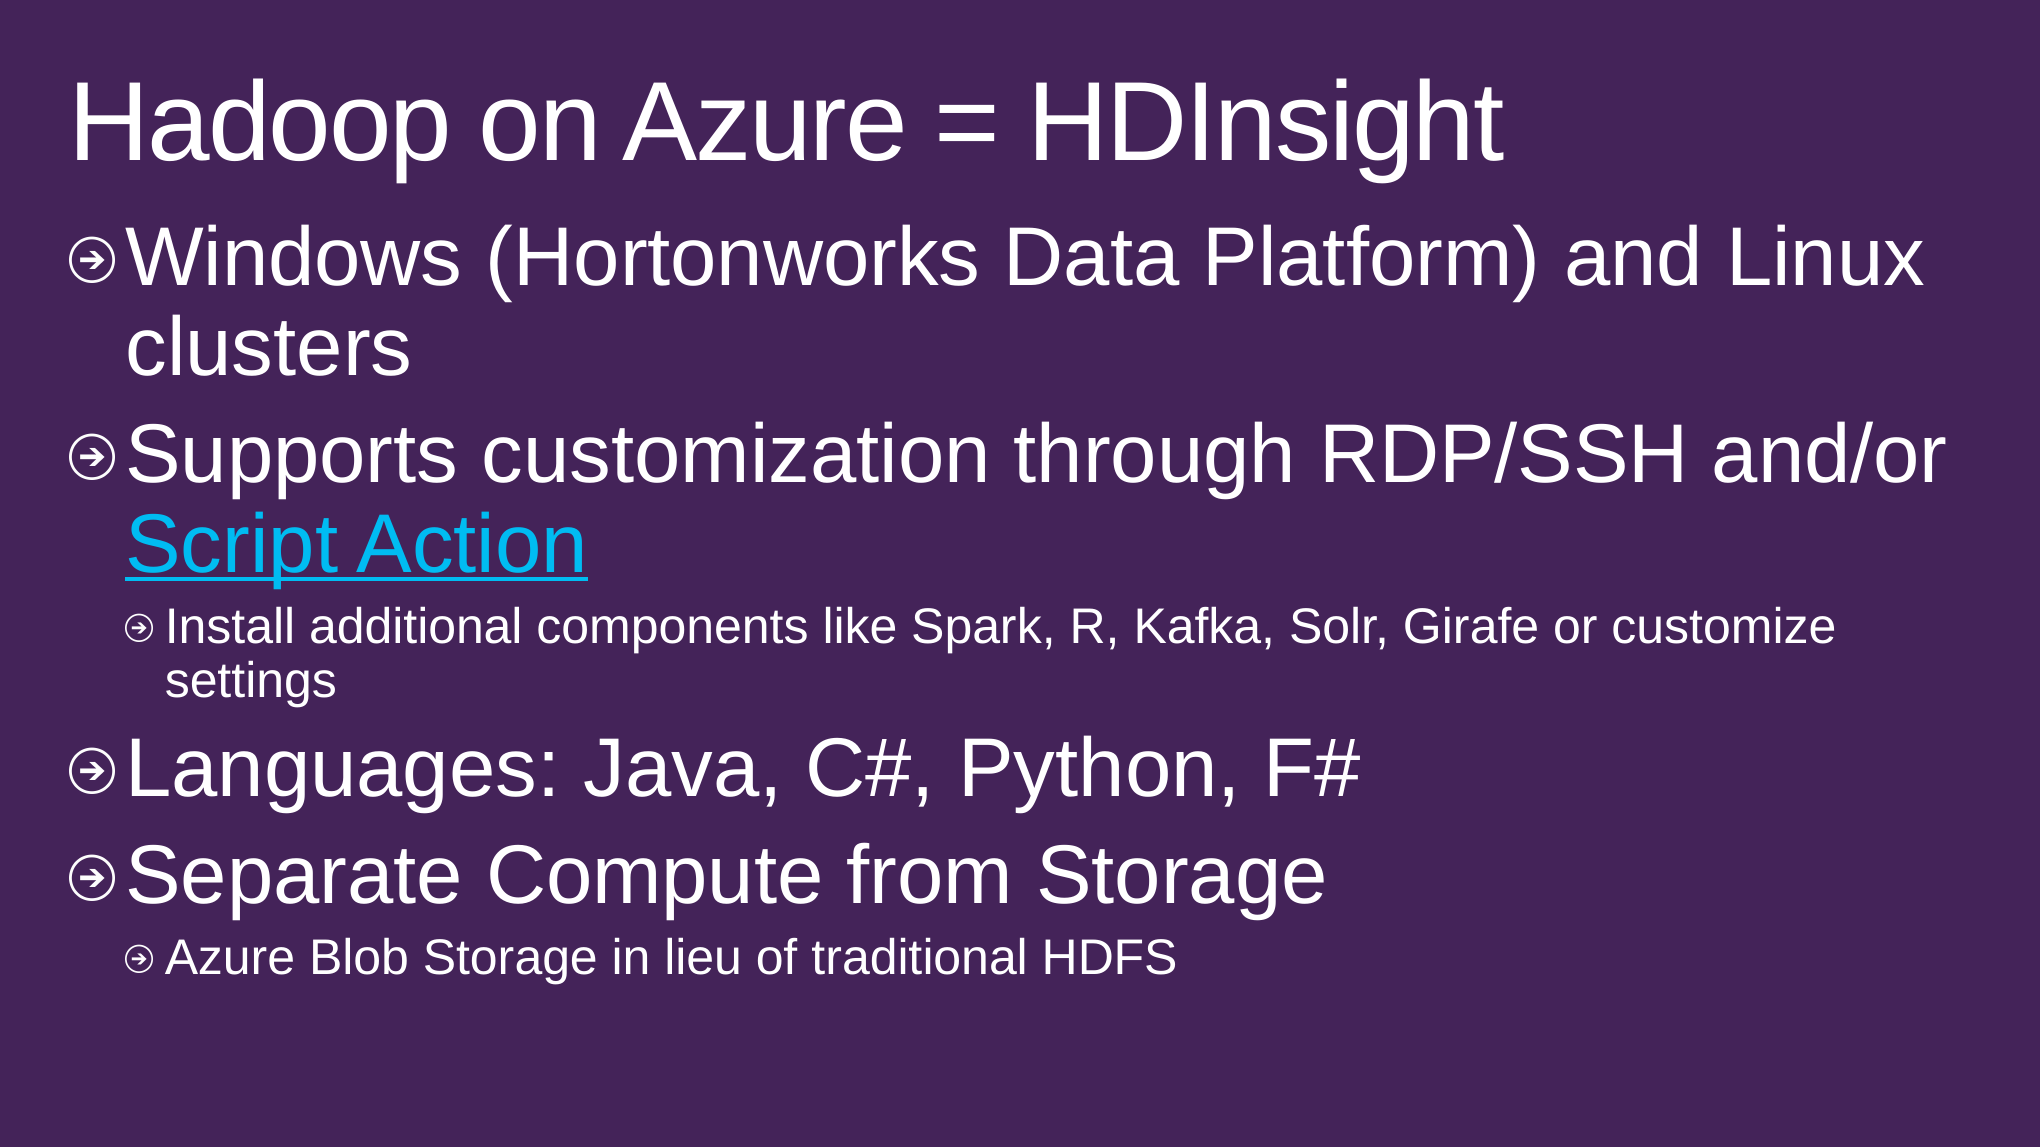

# Hadoop on Azure = HDInsight
Windows (Hortonworks Data Platform) and Linux clusters
Supports customization through RDP/SSH and/or Script Action
Install additional components like Spark, R, Kafka, Solr, Girafe or customize settings
Languages: Java, C#, Python, F#
Separate Compute from Storage
Azure Blob Storage in lieu of traditional HDFS